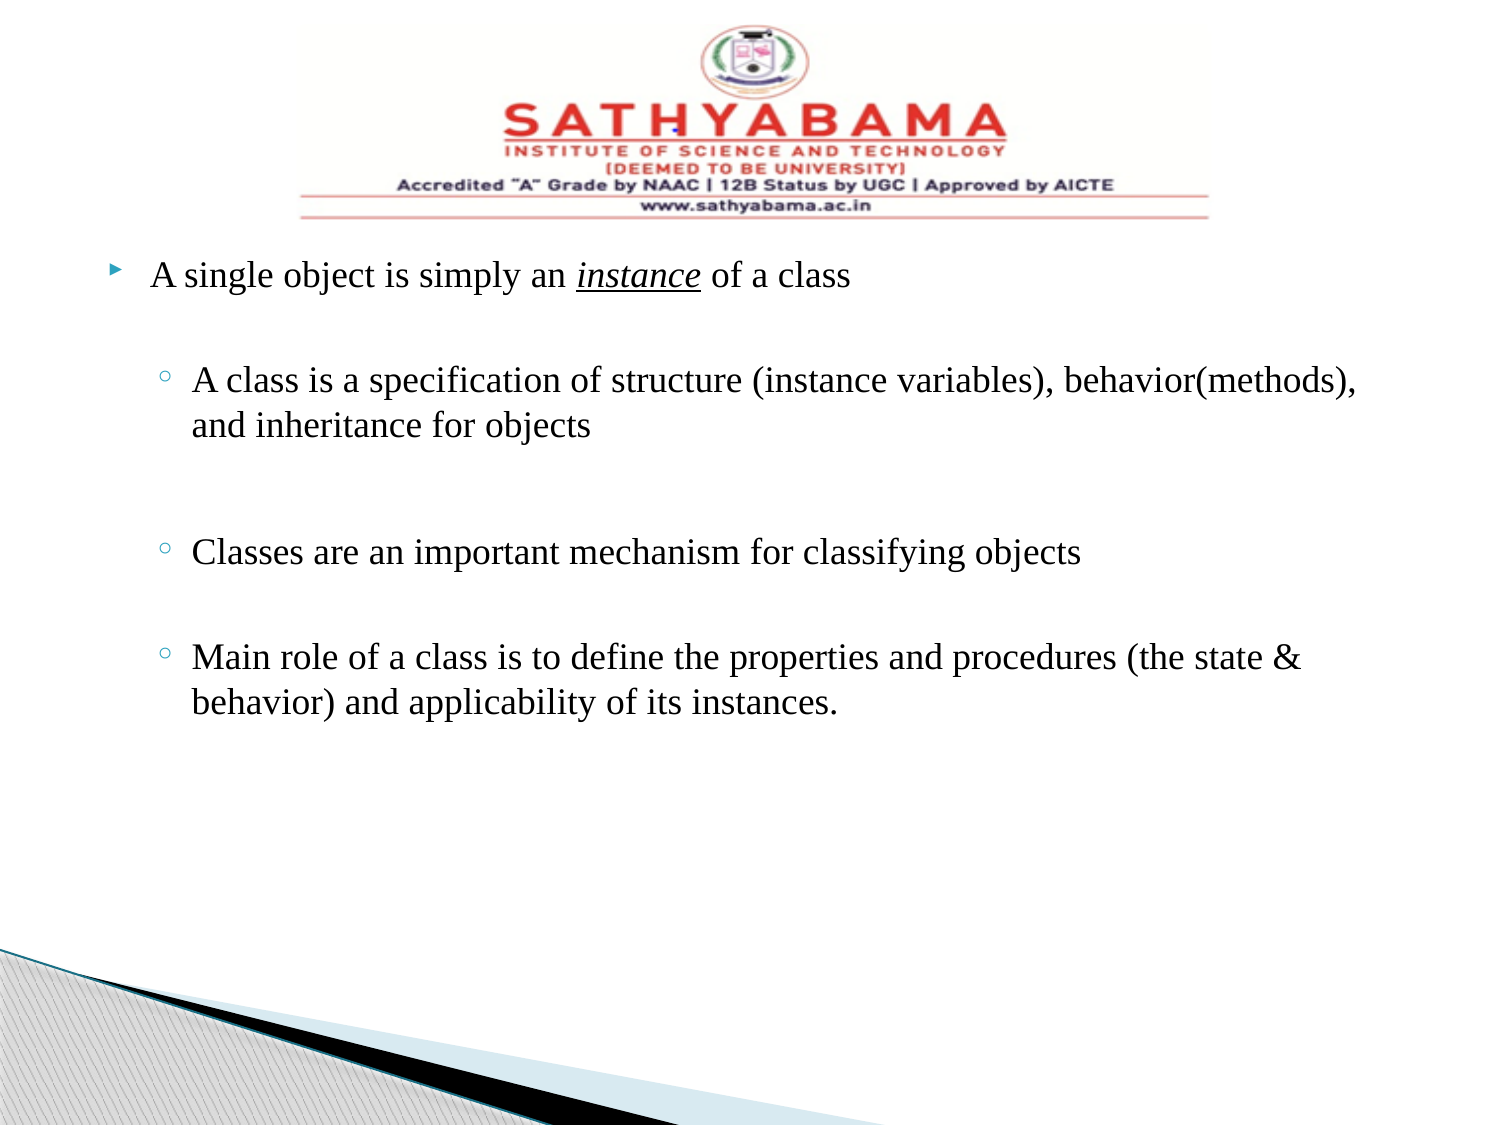

#
A single object is simply an instance of a class

A class is a specification of structure (instance variables), behavior(methods), and inheritance for objects

Classes are an important mechanism for classifying objects

Main role of a class is to define the properties and procedures (the state & behavior) and applicability of its instances.